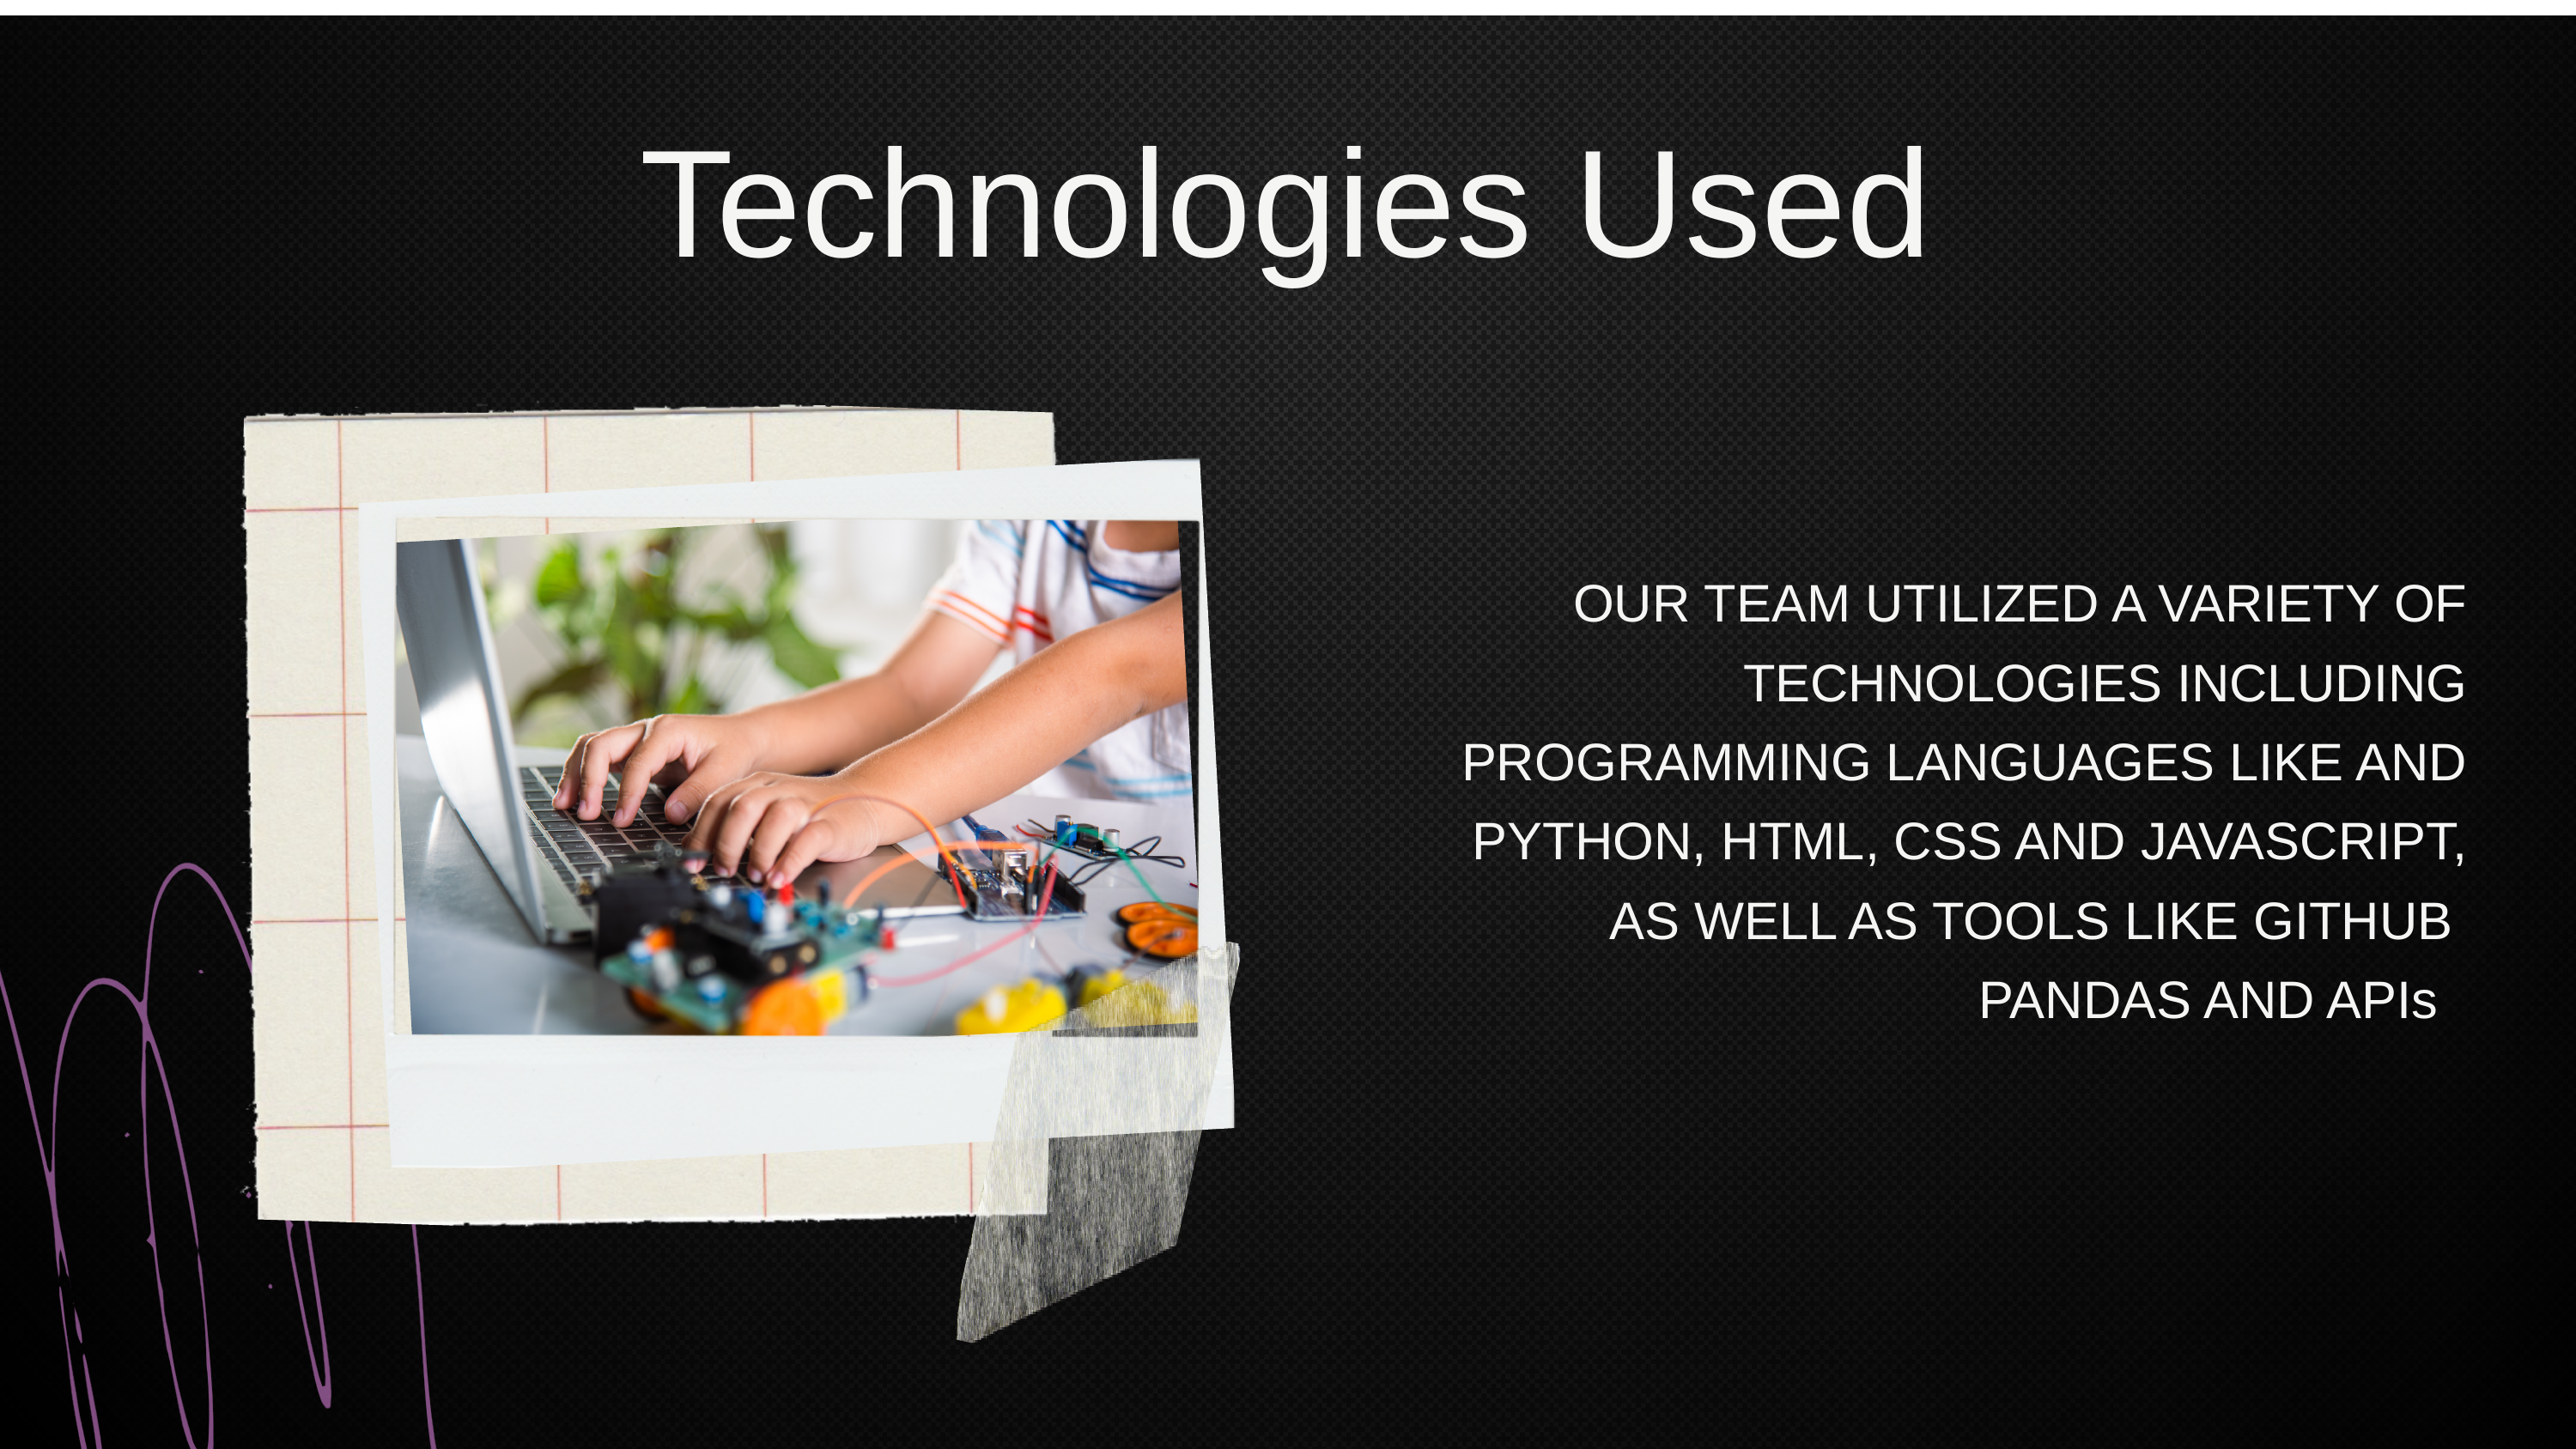

Technologies Used

OUR TEAM UTILIZED A VARIETY OF TECHNOLOGIES INCLUDING PROGRAMMING LANGUAGES LIKE AND PYTHON, HTML, CSS AND JAVASCRIPT, AS WELL AS TOOLS LIKE GITHUB  PANDAS AND APIs